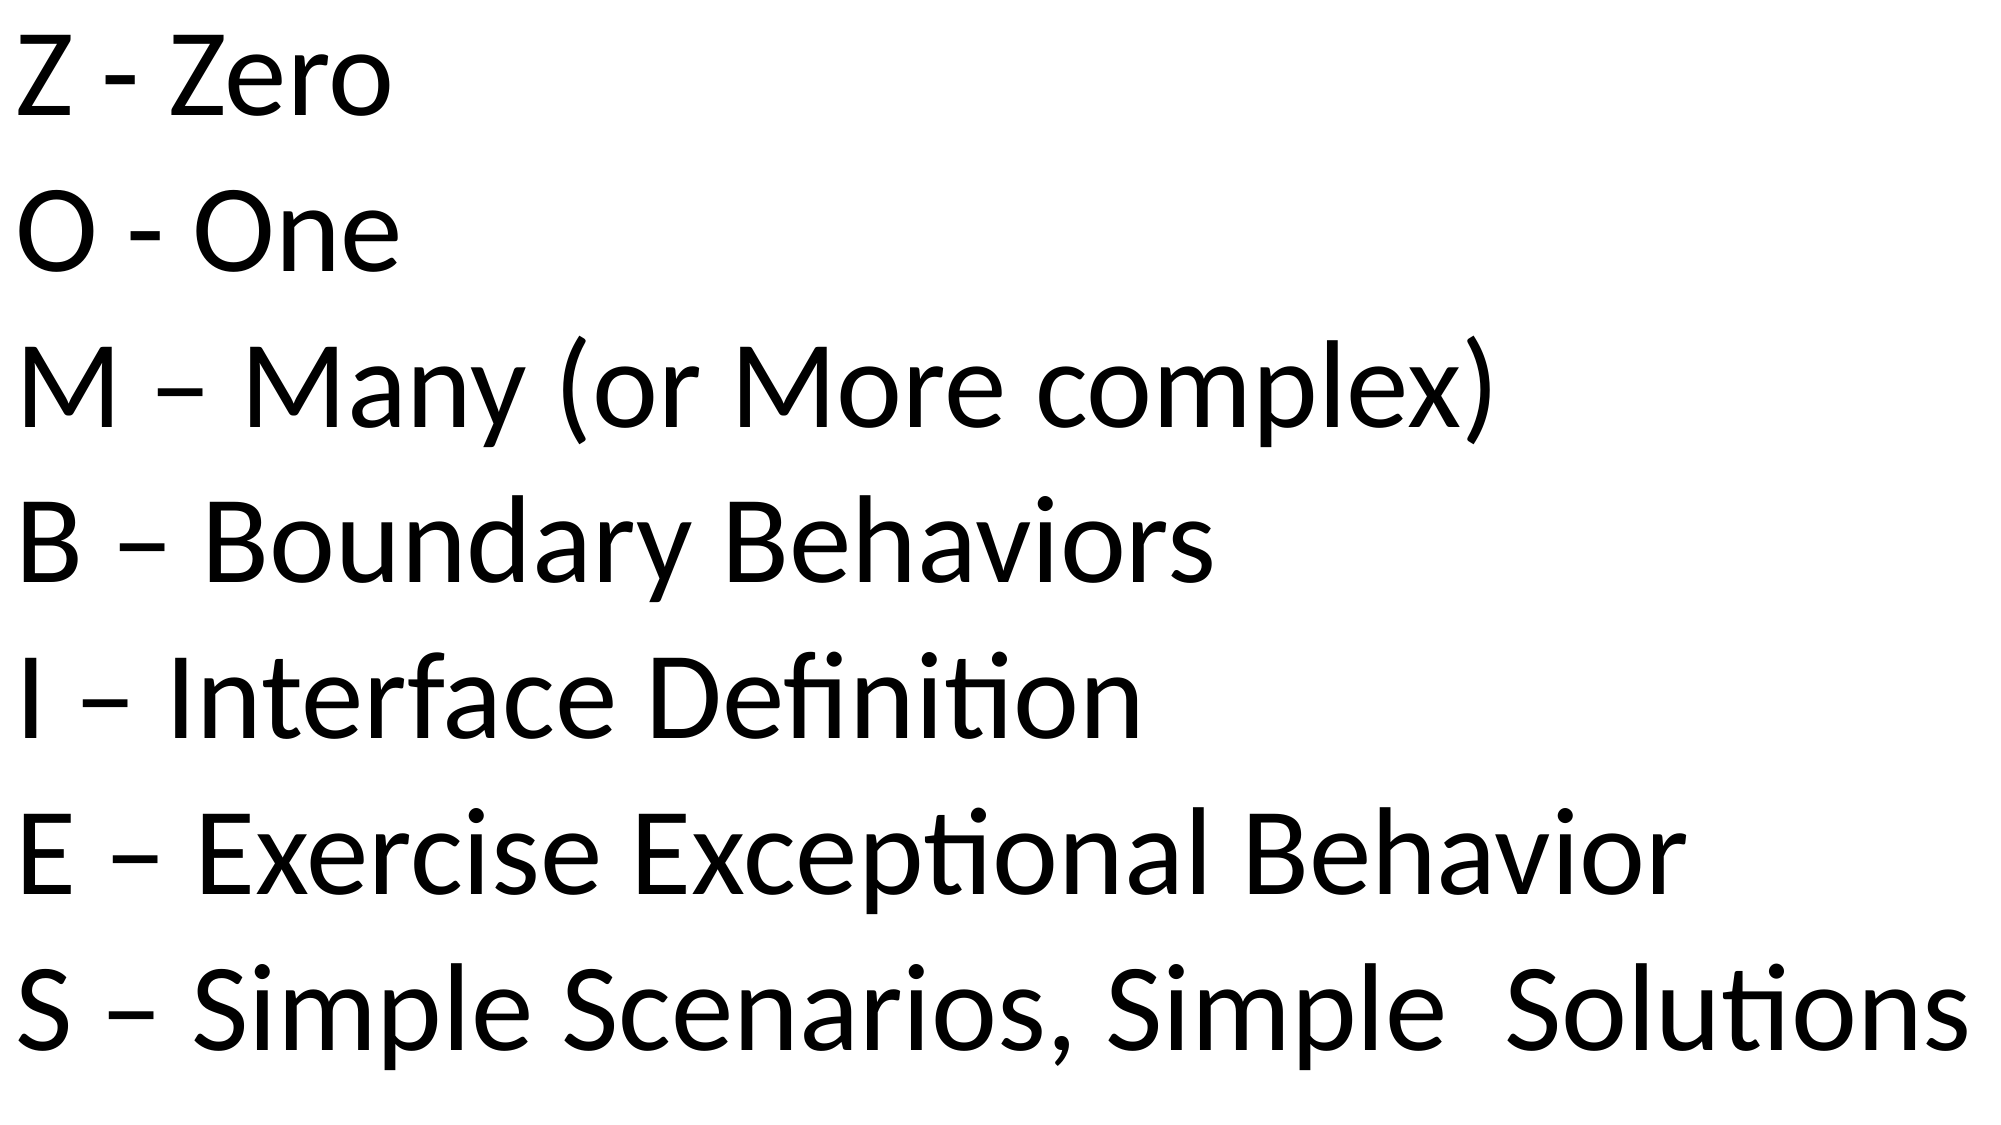

Z - Zero
O - One
M – Many (or More complex)
B – Boundary Behaviors
I – Interface Definition
E – Exercise Exceptional Behavior
S – Simple Scenarios, Simple  Solutions